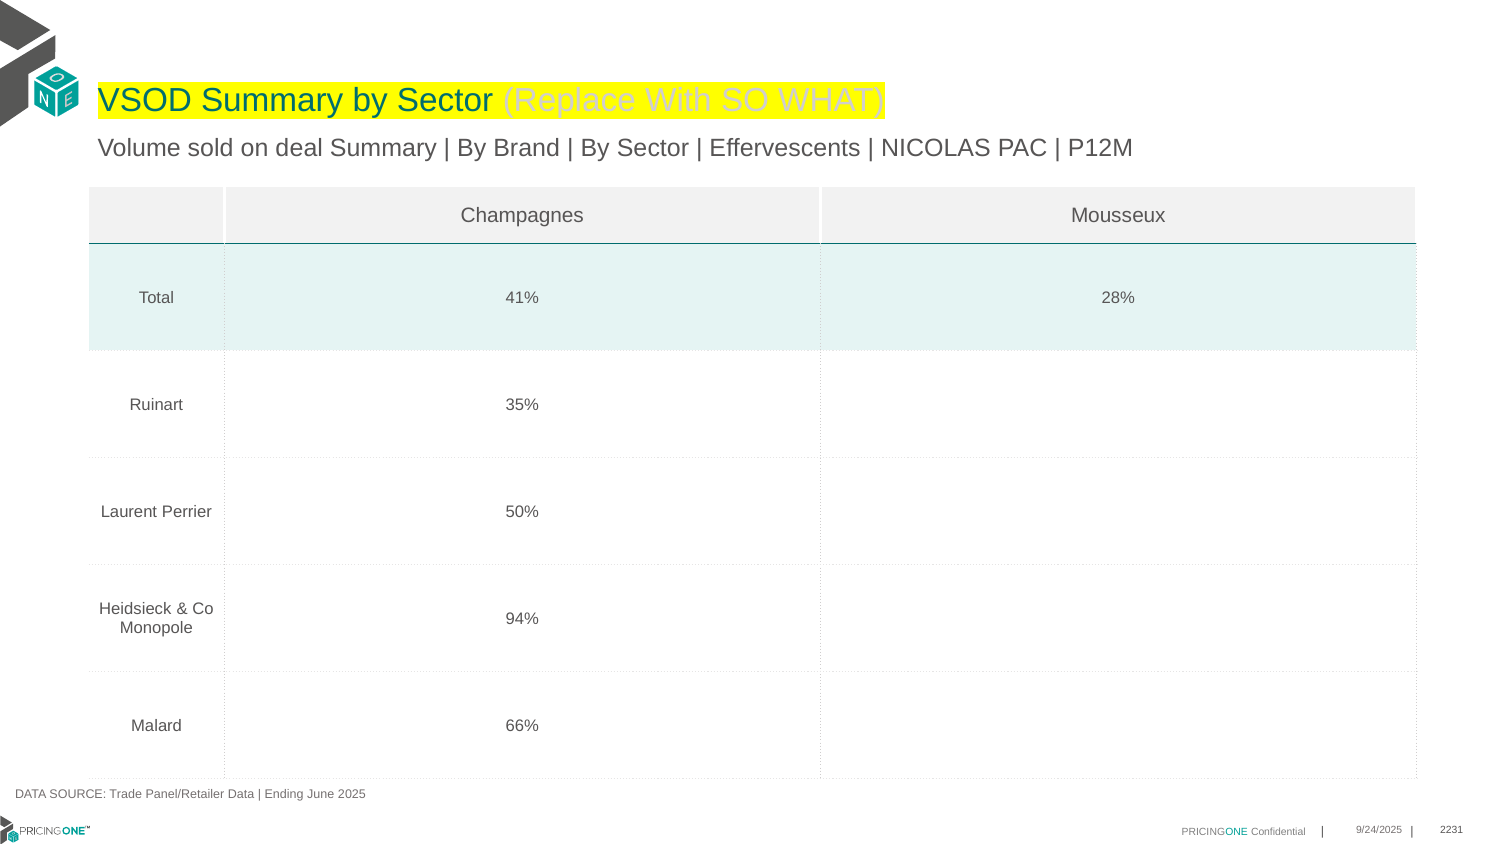

# VSOD Summary by Sector (Replace With SO WHAT)
Volume sold on deal Summary | By Brand | By Sector | Effervescents | NICOLAS PAC | P12M
|  | Champagnes | Mousseux |
| --- | --- | --- |
| Total | 41% | 28% |
| Ruinart | 35% |  |
| Laurent Perrier | 50% |  |
| Heidsieck & Co Monopole | 94% |  |
| Malard | 66% |  |
DATA SOURCE: Trade Panel/Retailer Data | Ending June 2025

9/24/2025
2231